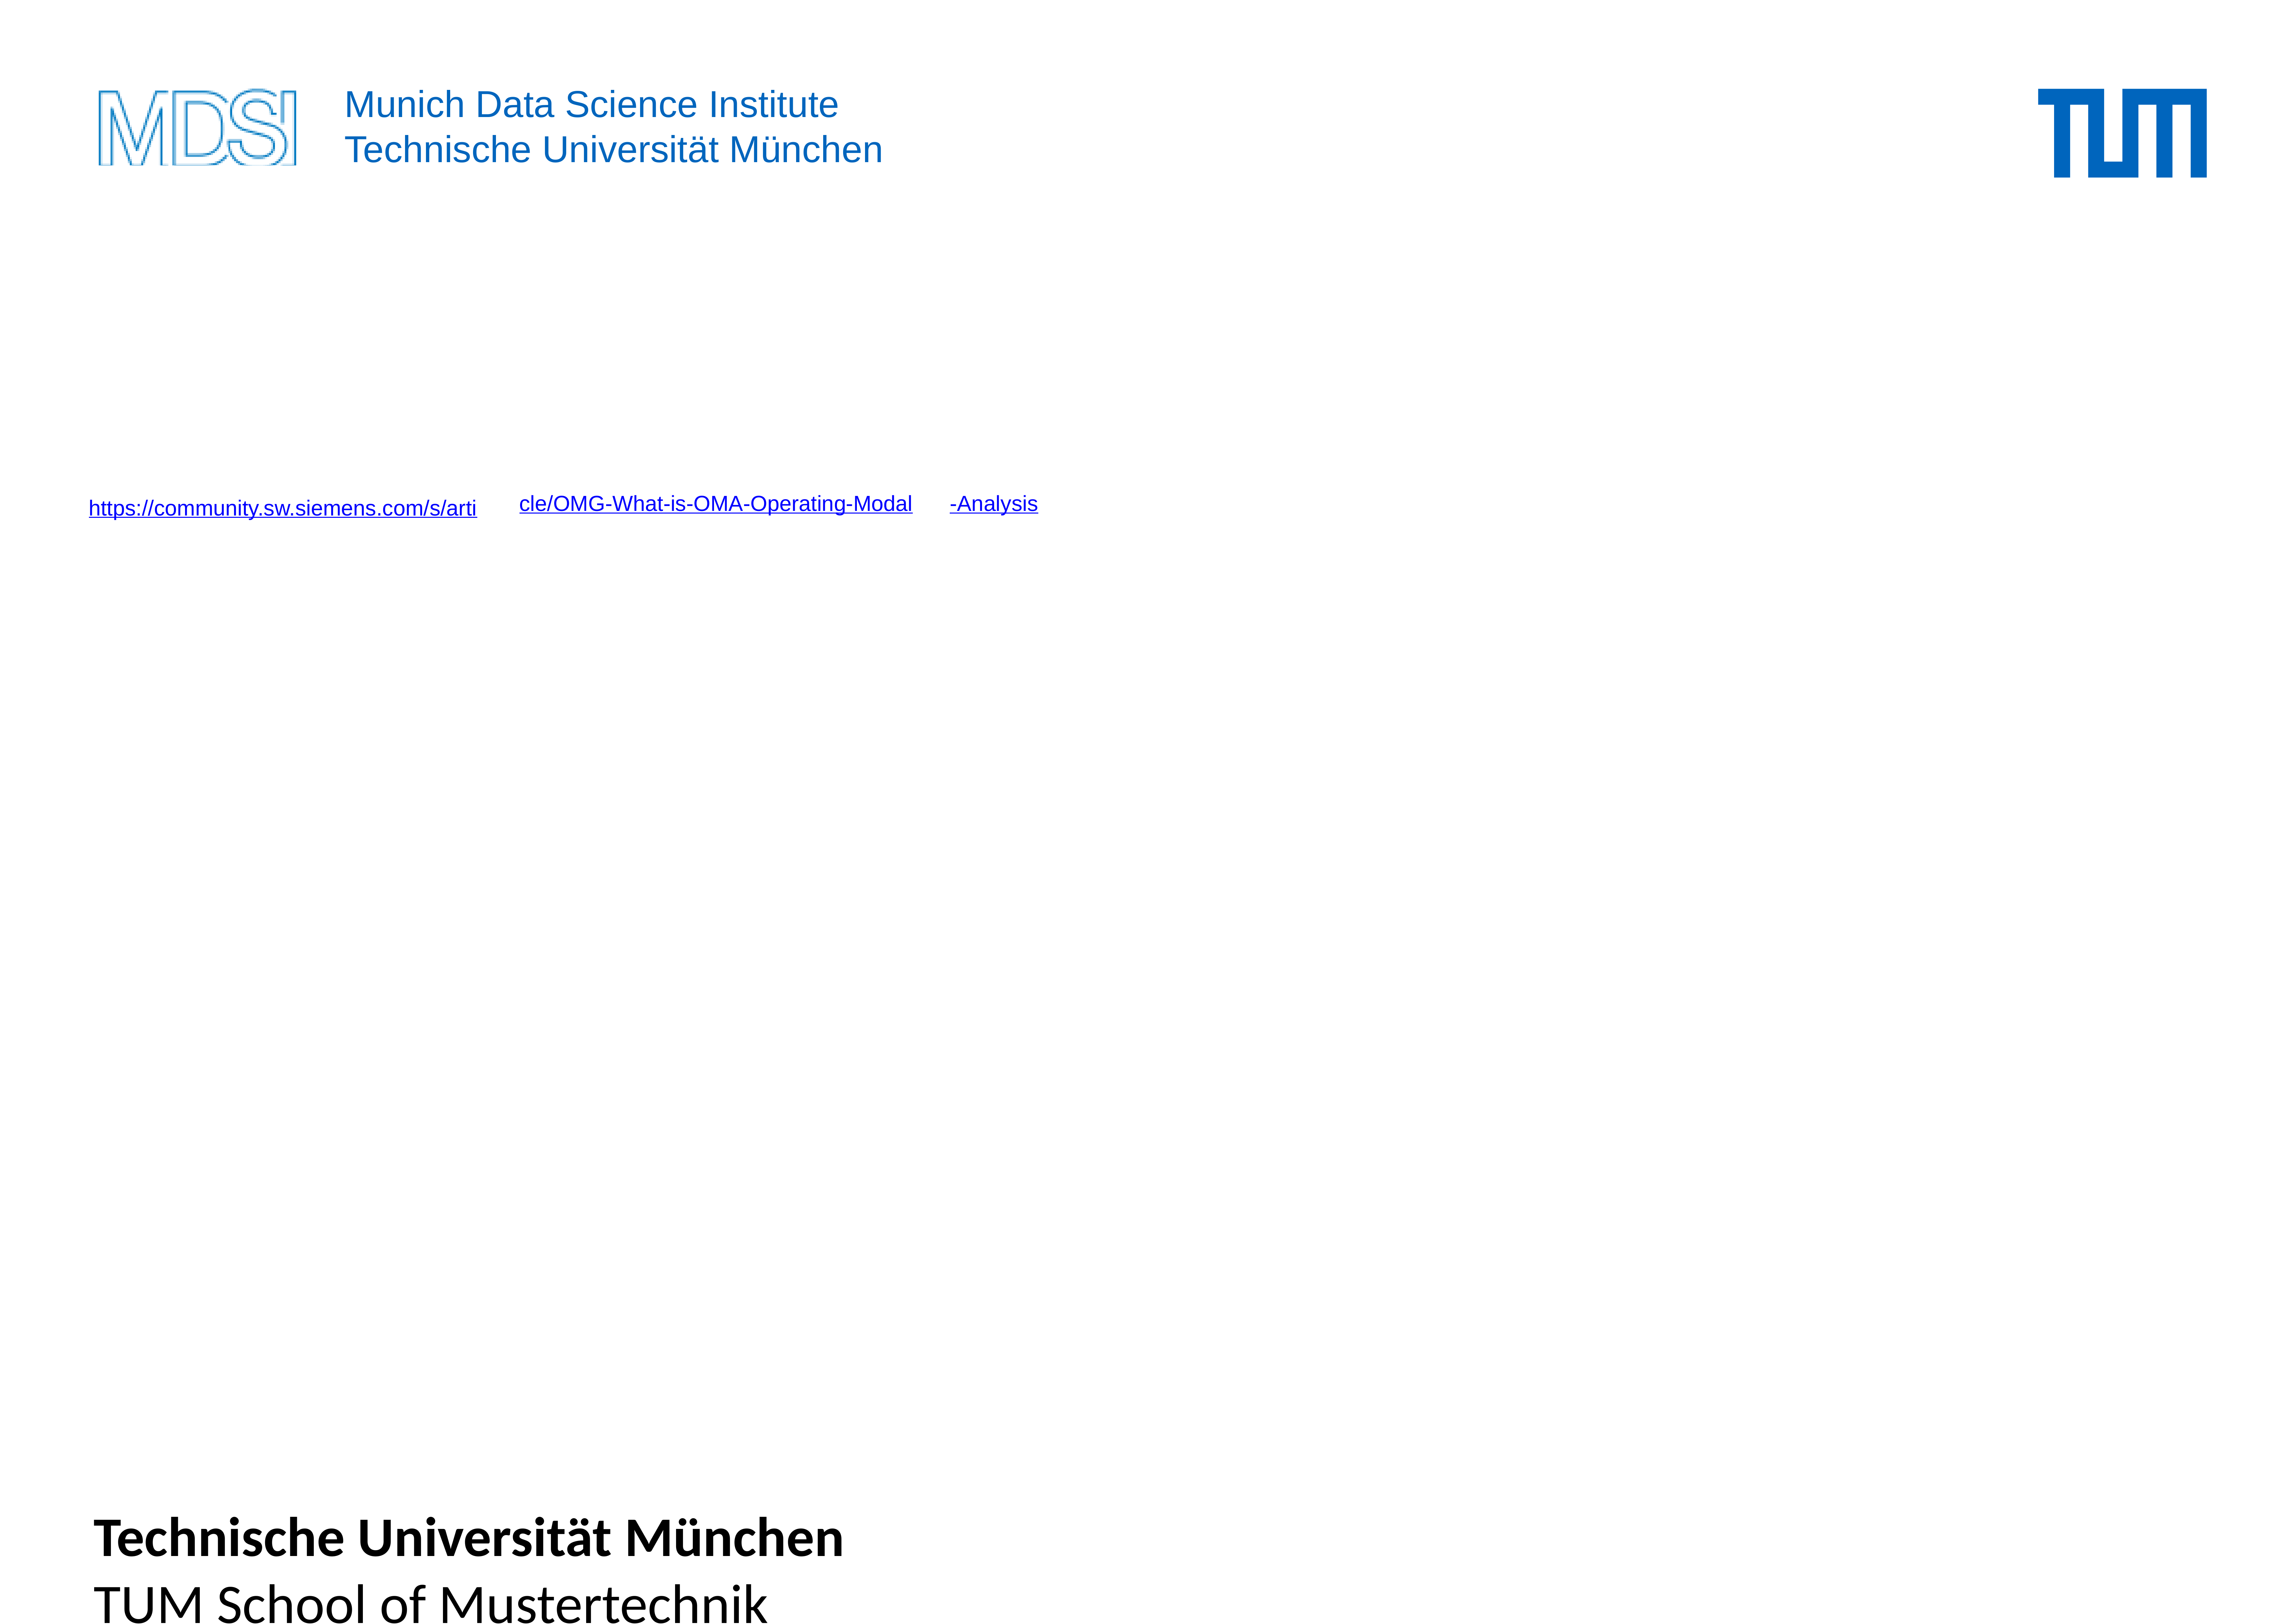

#

https://community.sw.siemens.com/s/article/OMG-What-is-OMA-Operating-Modal-Analysis

Technische Universität München
TUM School of Mustertechnik
Lehrstuhl für Musterverfahren